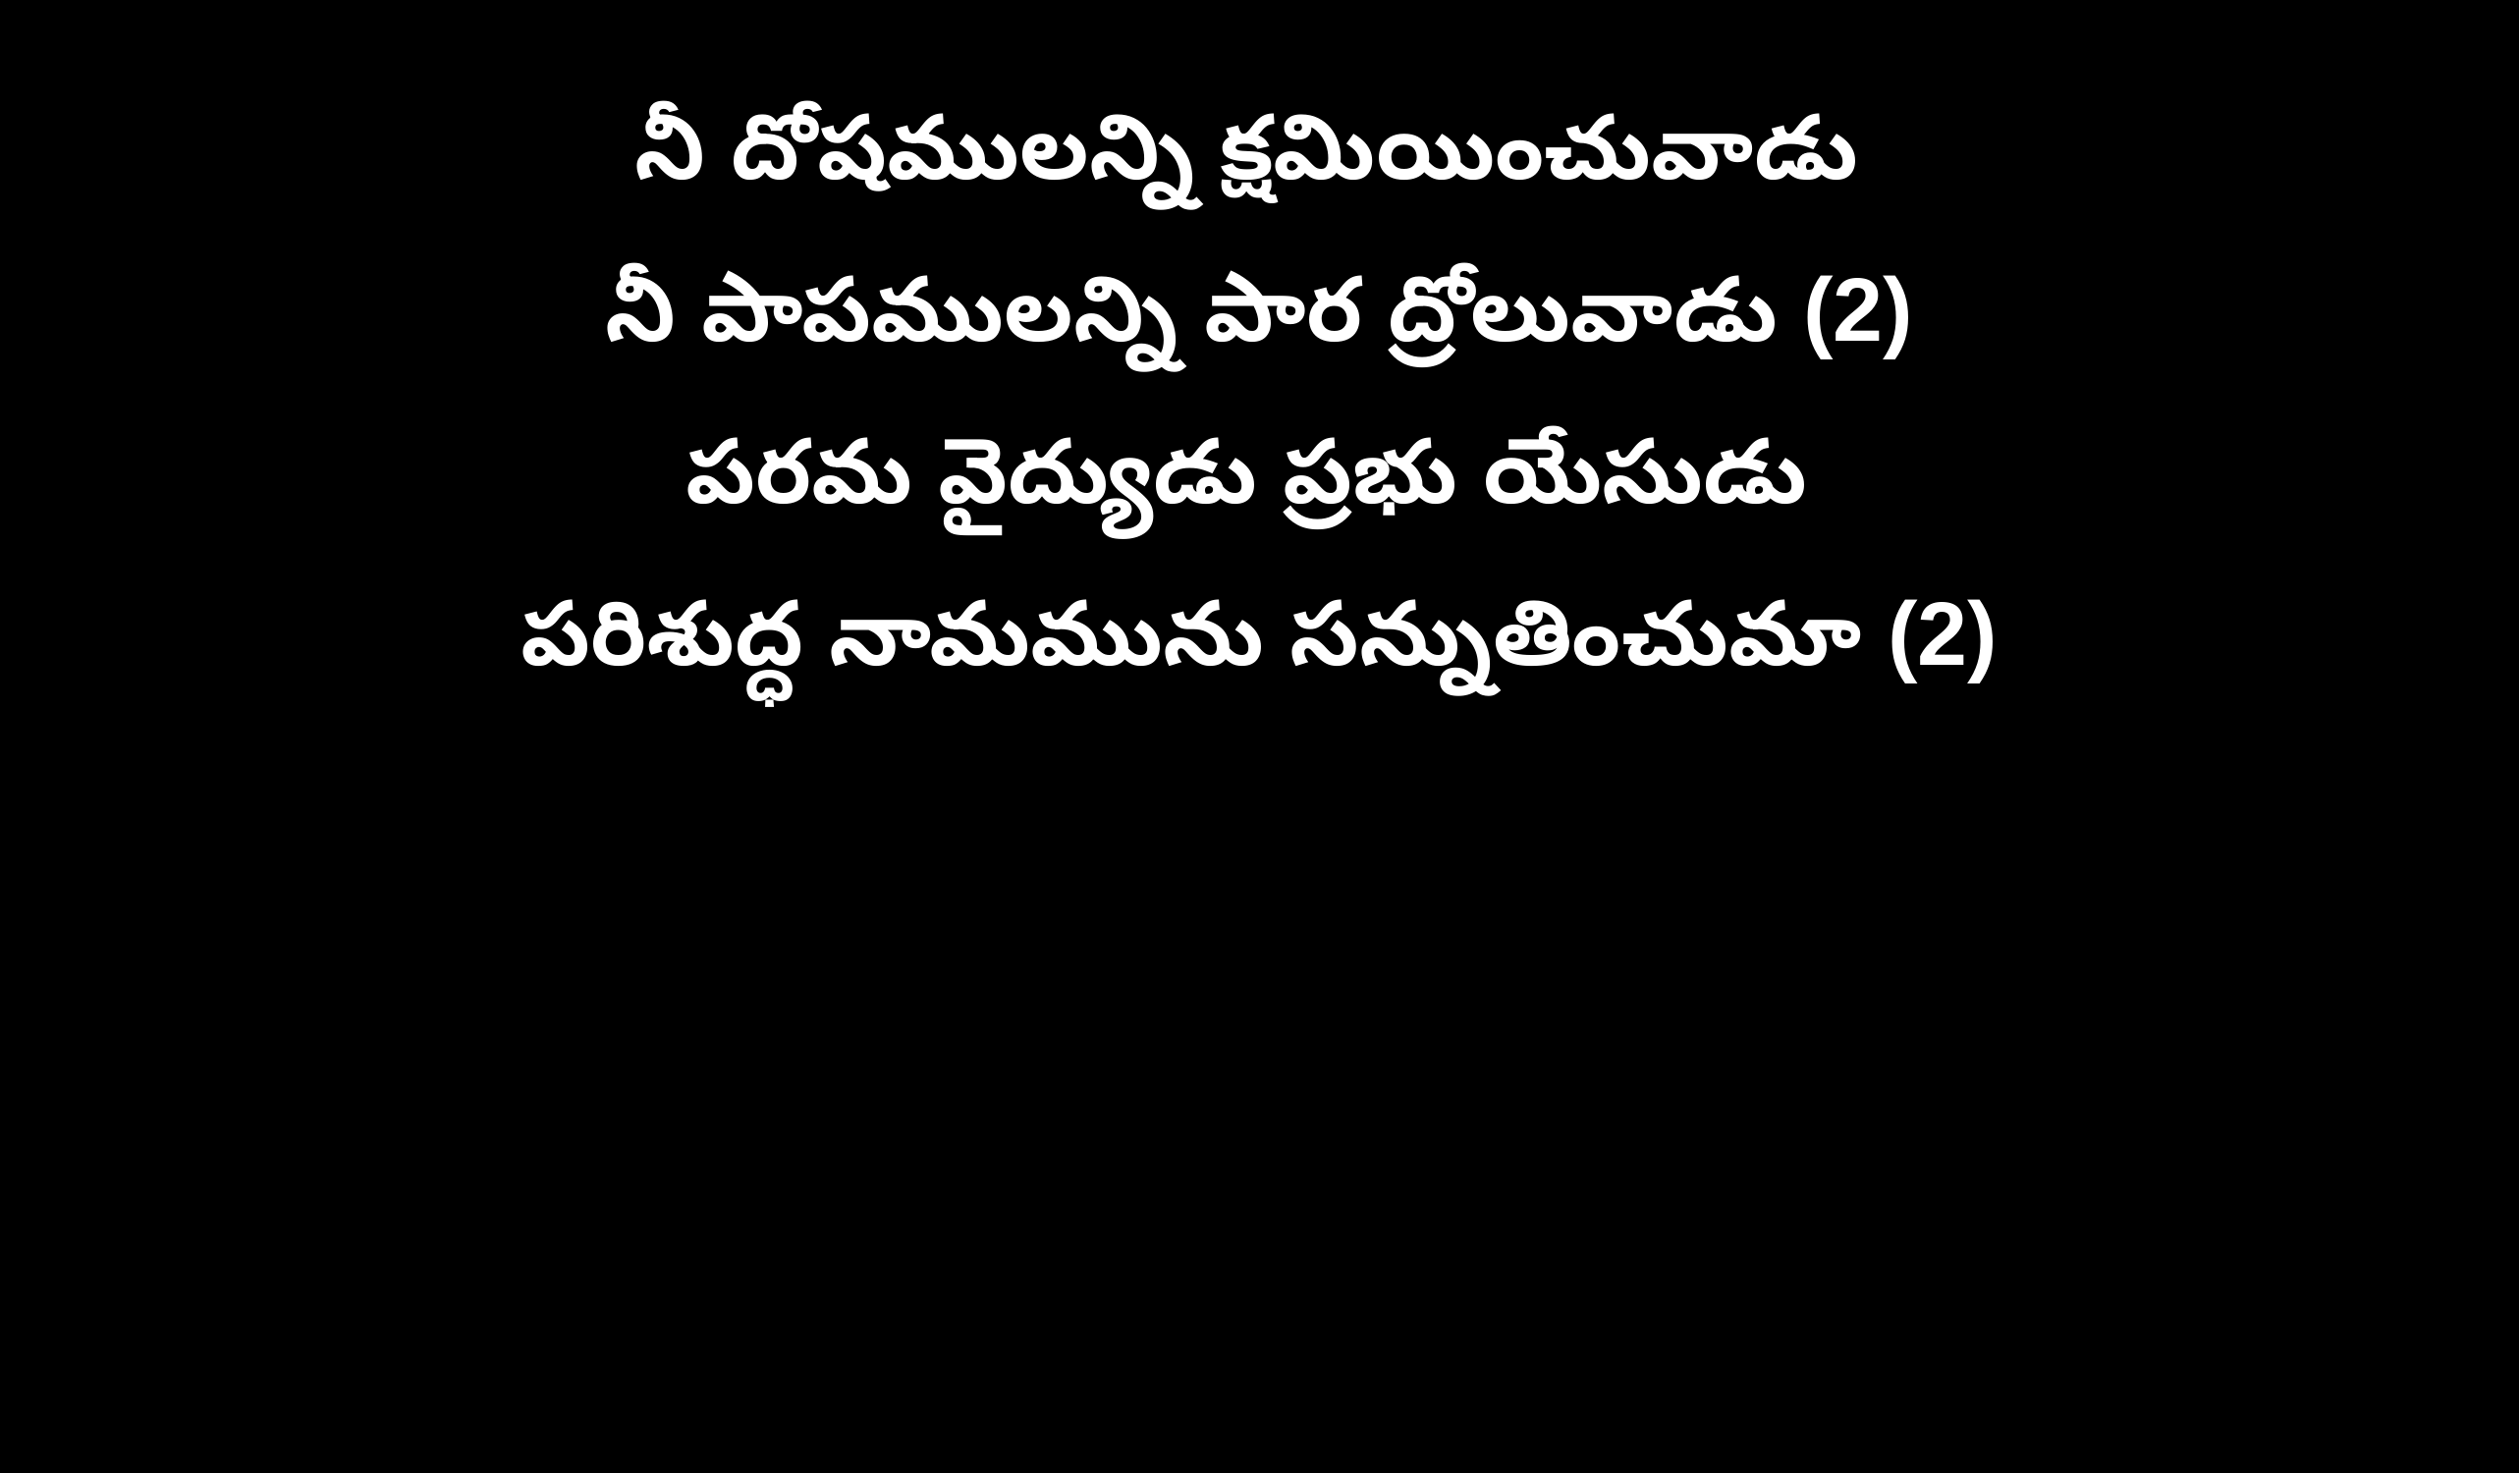

నీ దోషములన్ని క్షమియించువాడు
నీ పాపములన్ని పార ద్రోలువాడు (2)
పరమ వైద్యుడు ప్రభు యేసుడు
పరిశుద్ధ నామమును సన్నుతించుమా (2)